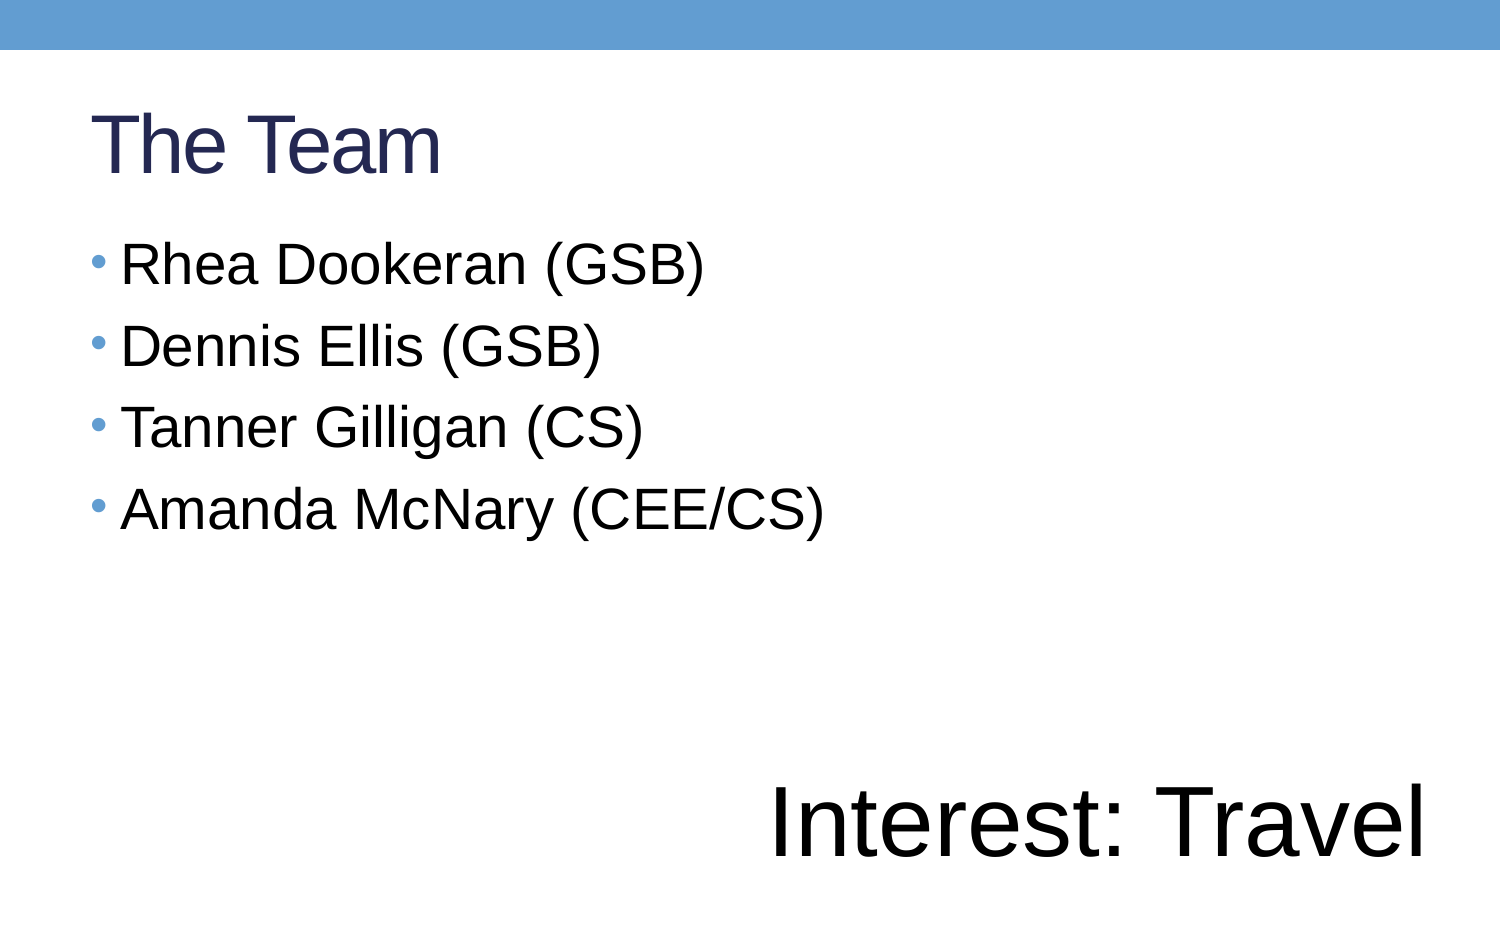

# The Team
Rhea Dookeran (GSB)
Dennis Ellis (GSB)
Tanner Gilligan (CS)
Amanda McNary (CEE/CS)
Interest: Travel